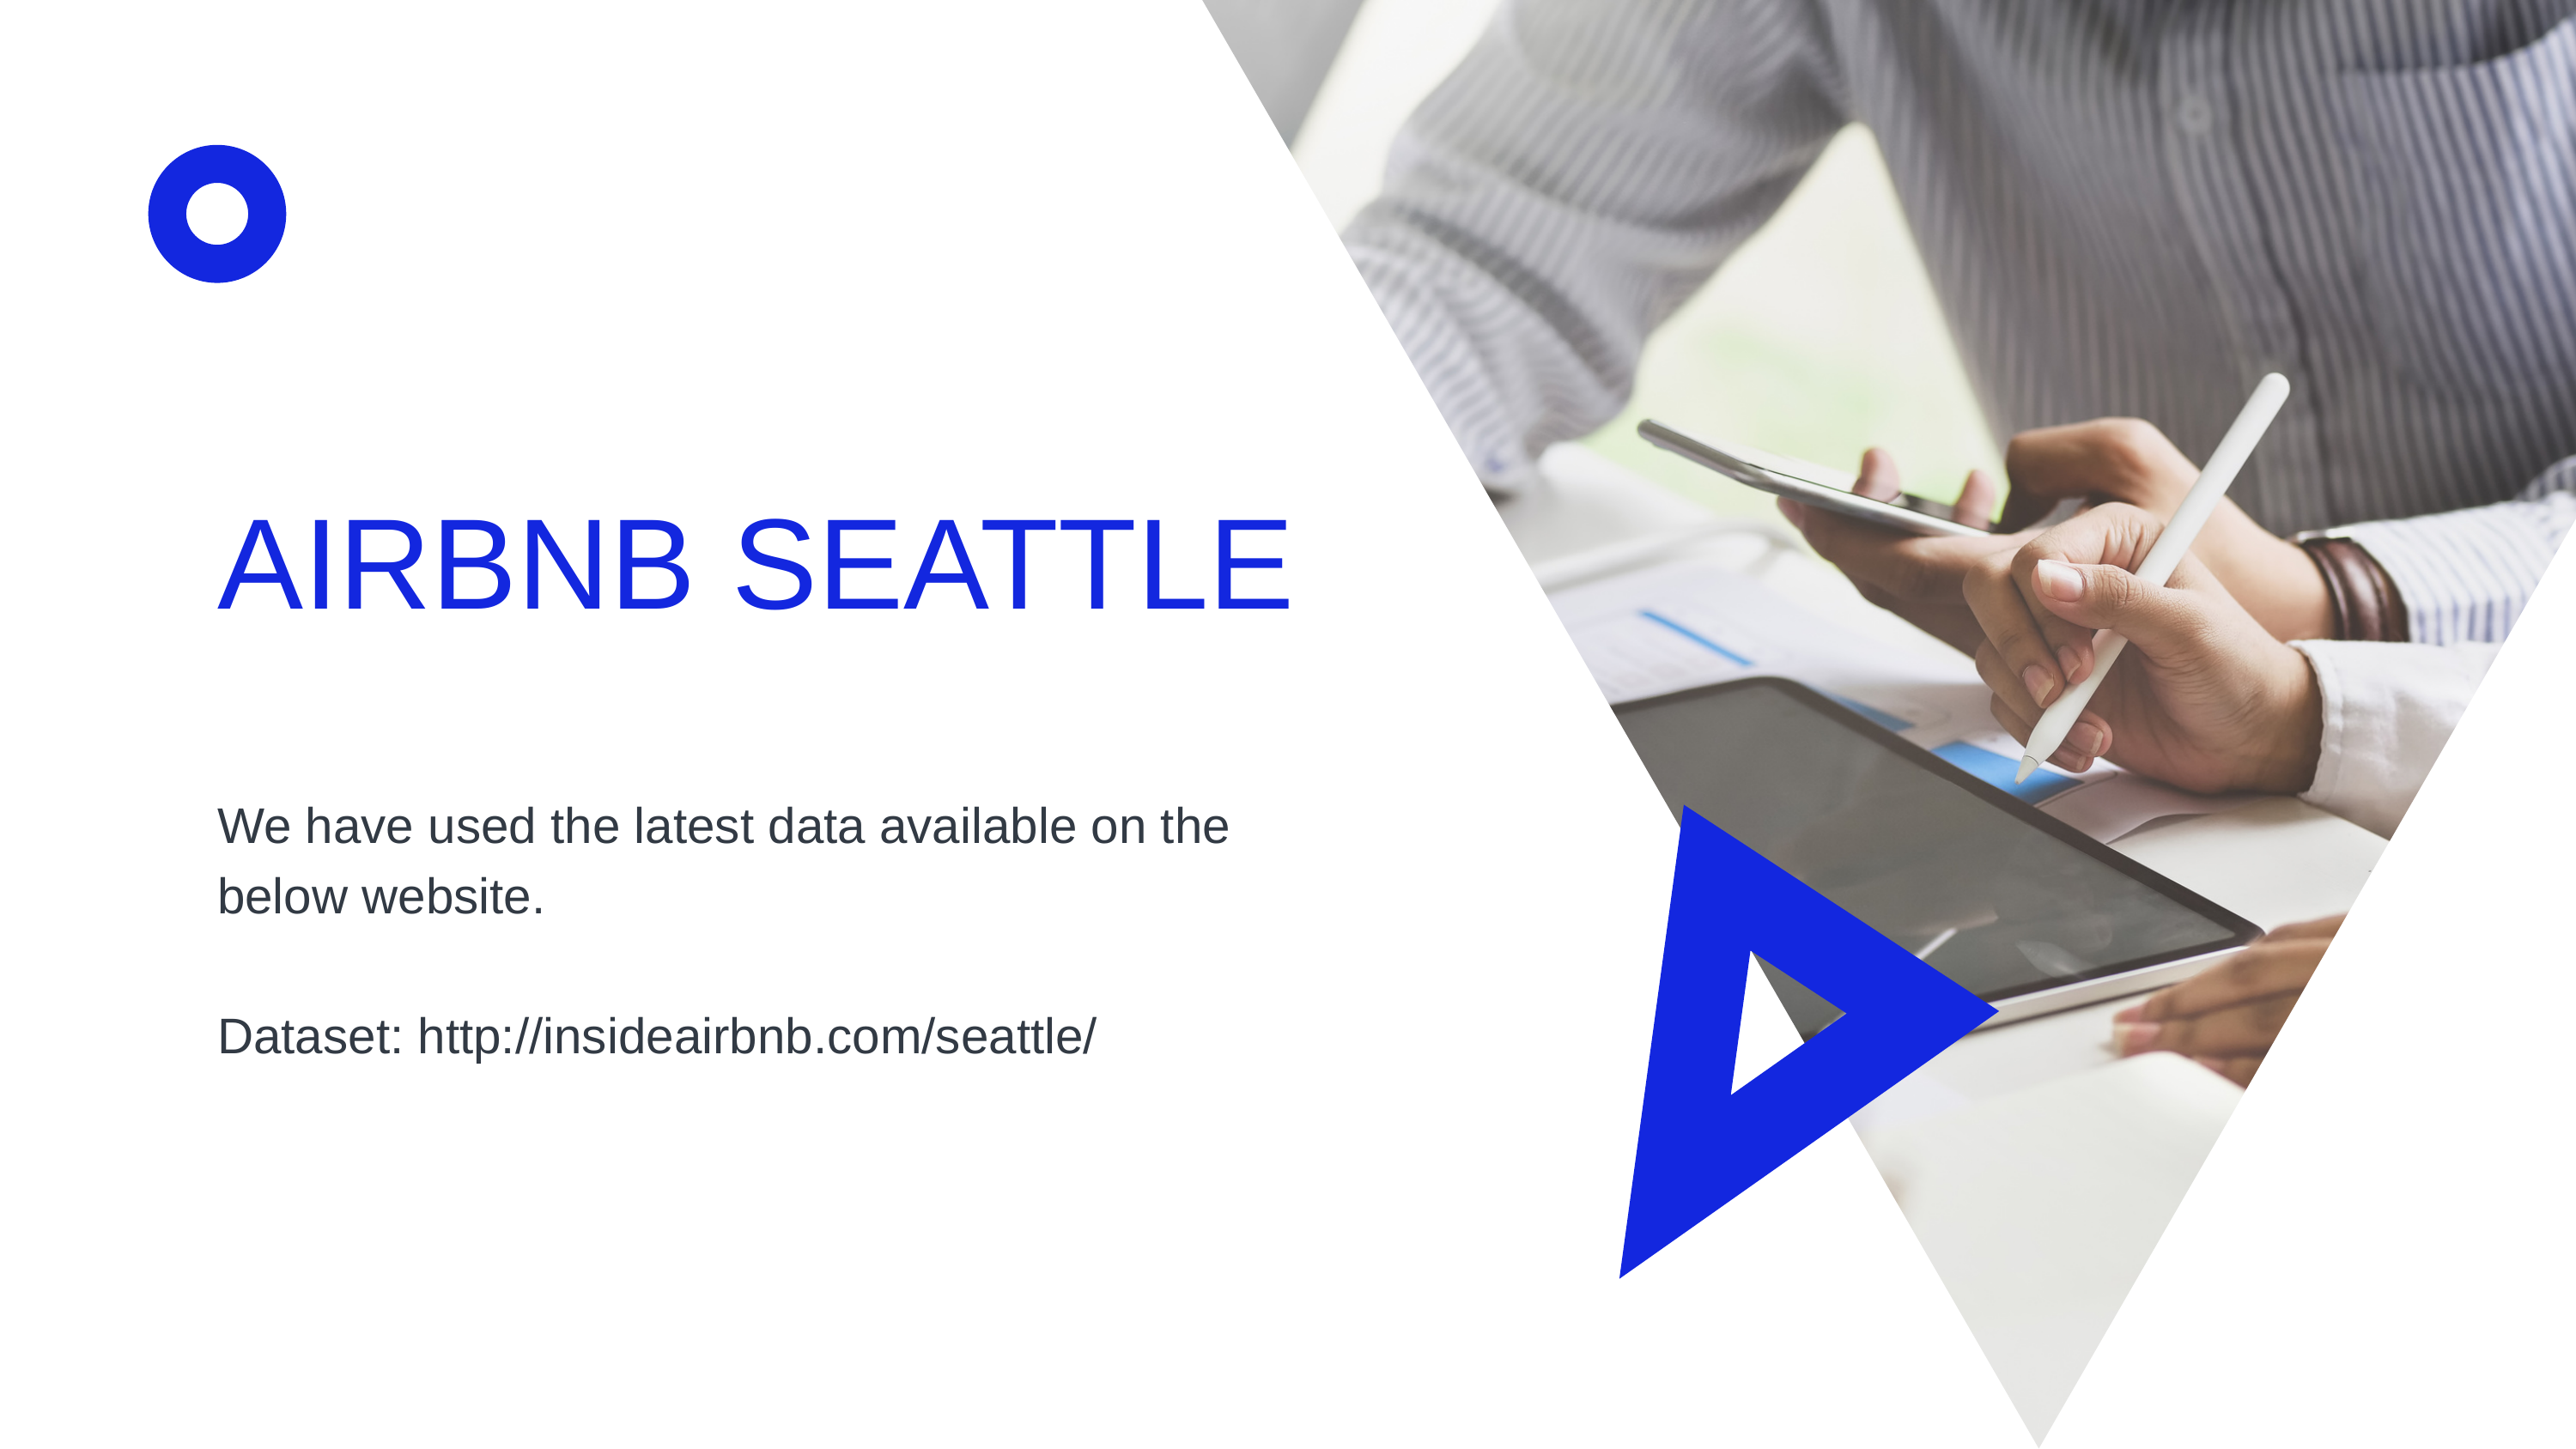

AIRBNB SEATTLE

We have used the latest data available on the below website.

Dataset: http://insideairbnb.com/seattle/